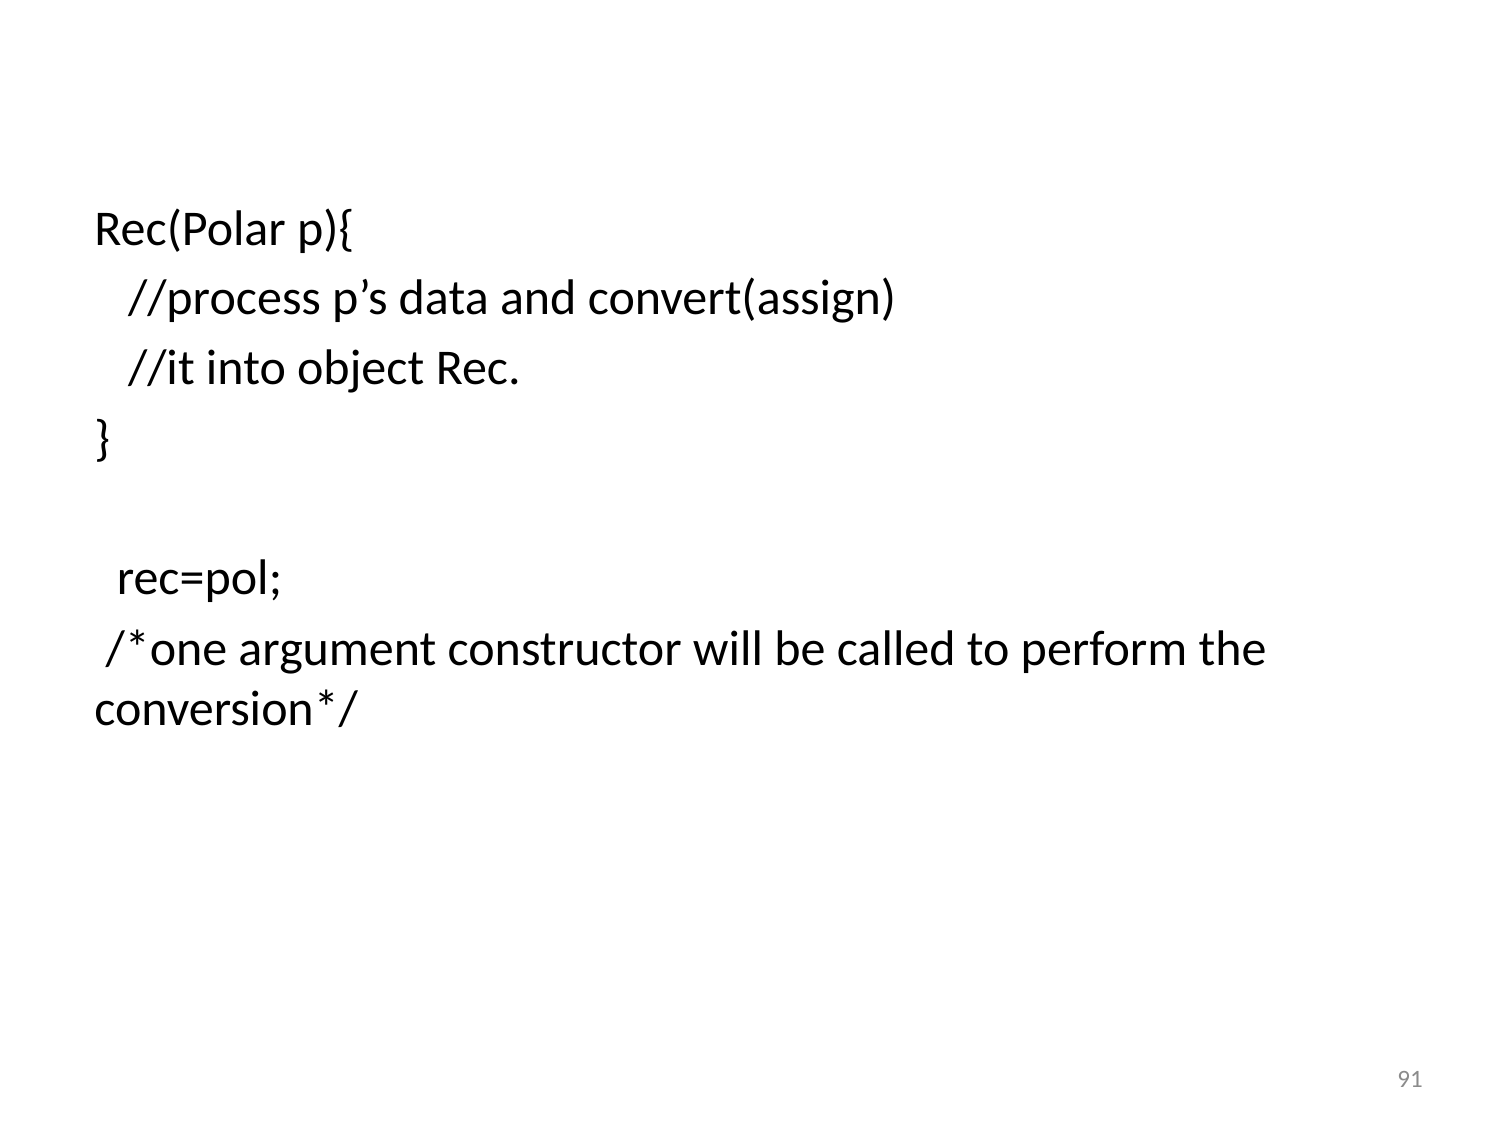

#
Rec(Polar p){
   //process p’s data and convert(assign)
   //it into object Rec.
}

  rec=pol;
 /*one argument constructor will be called to perform the conversion*/
91